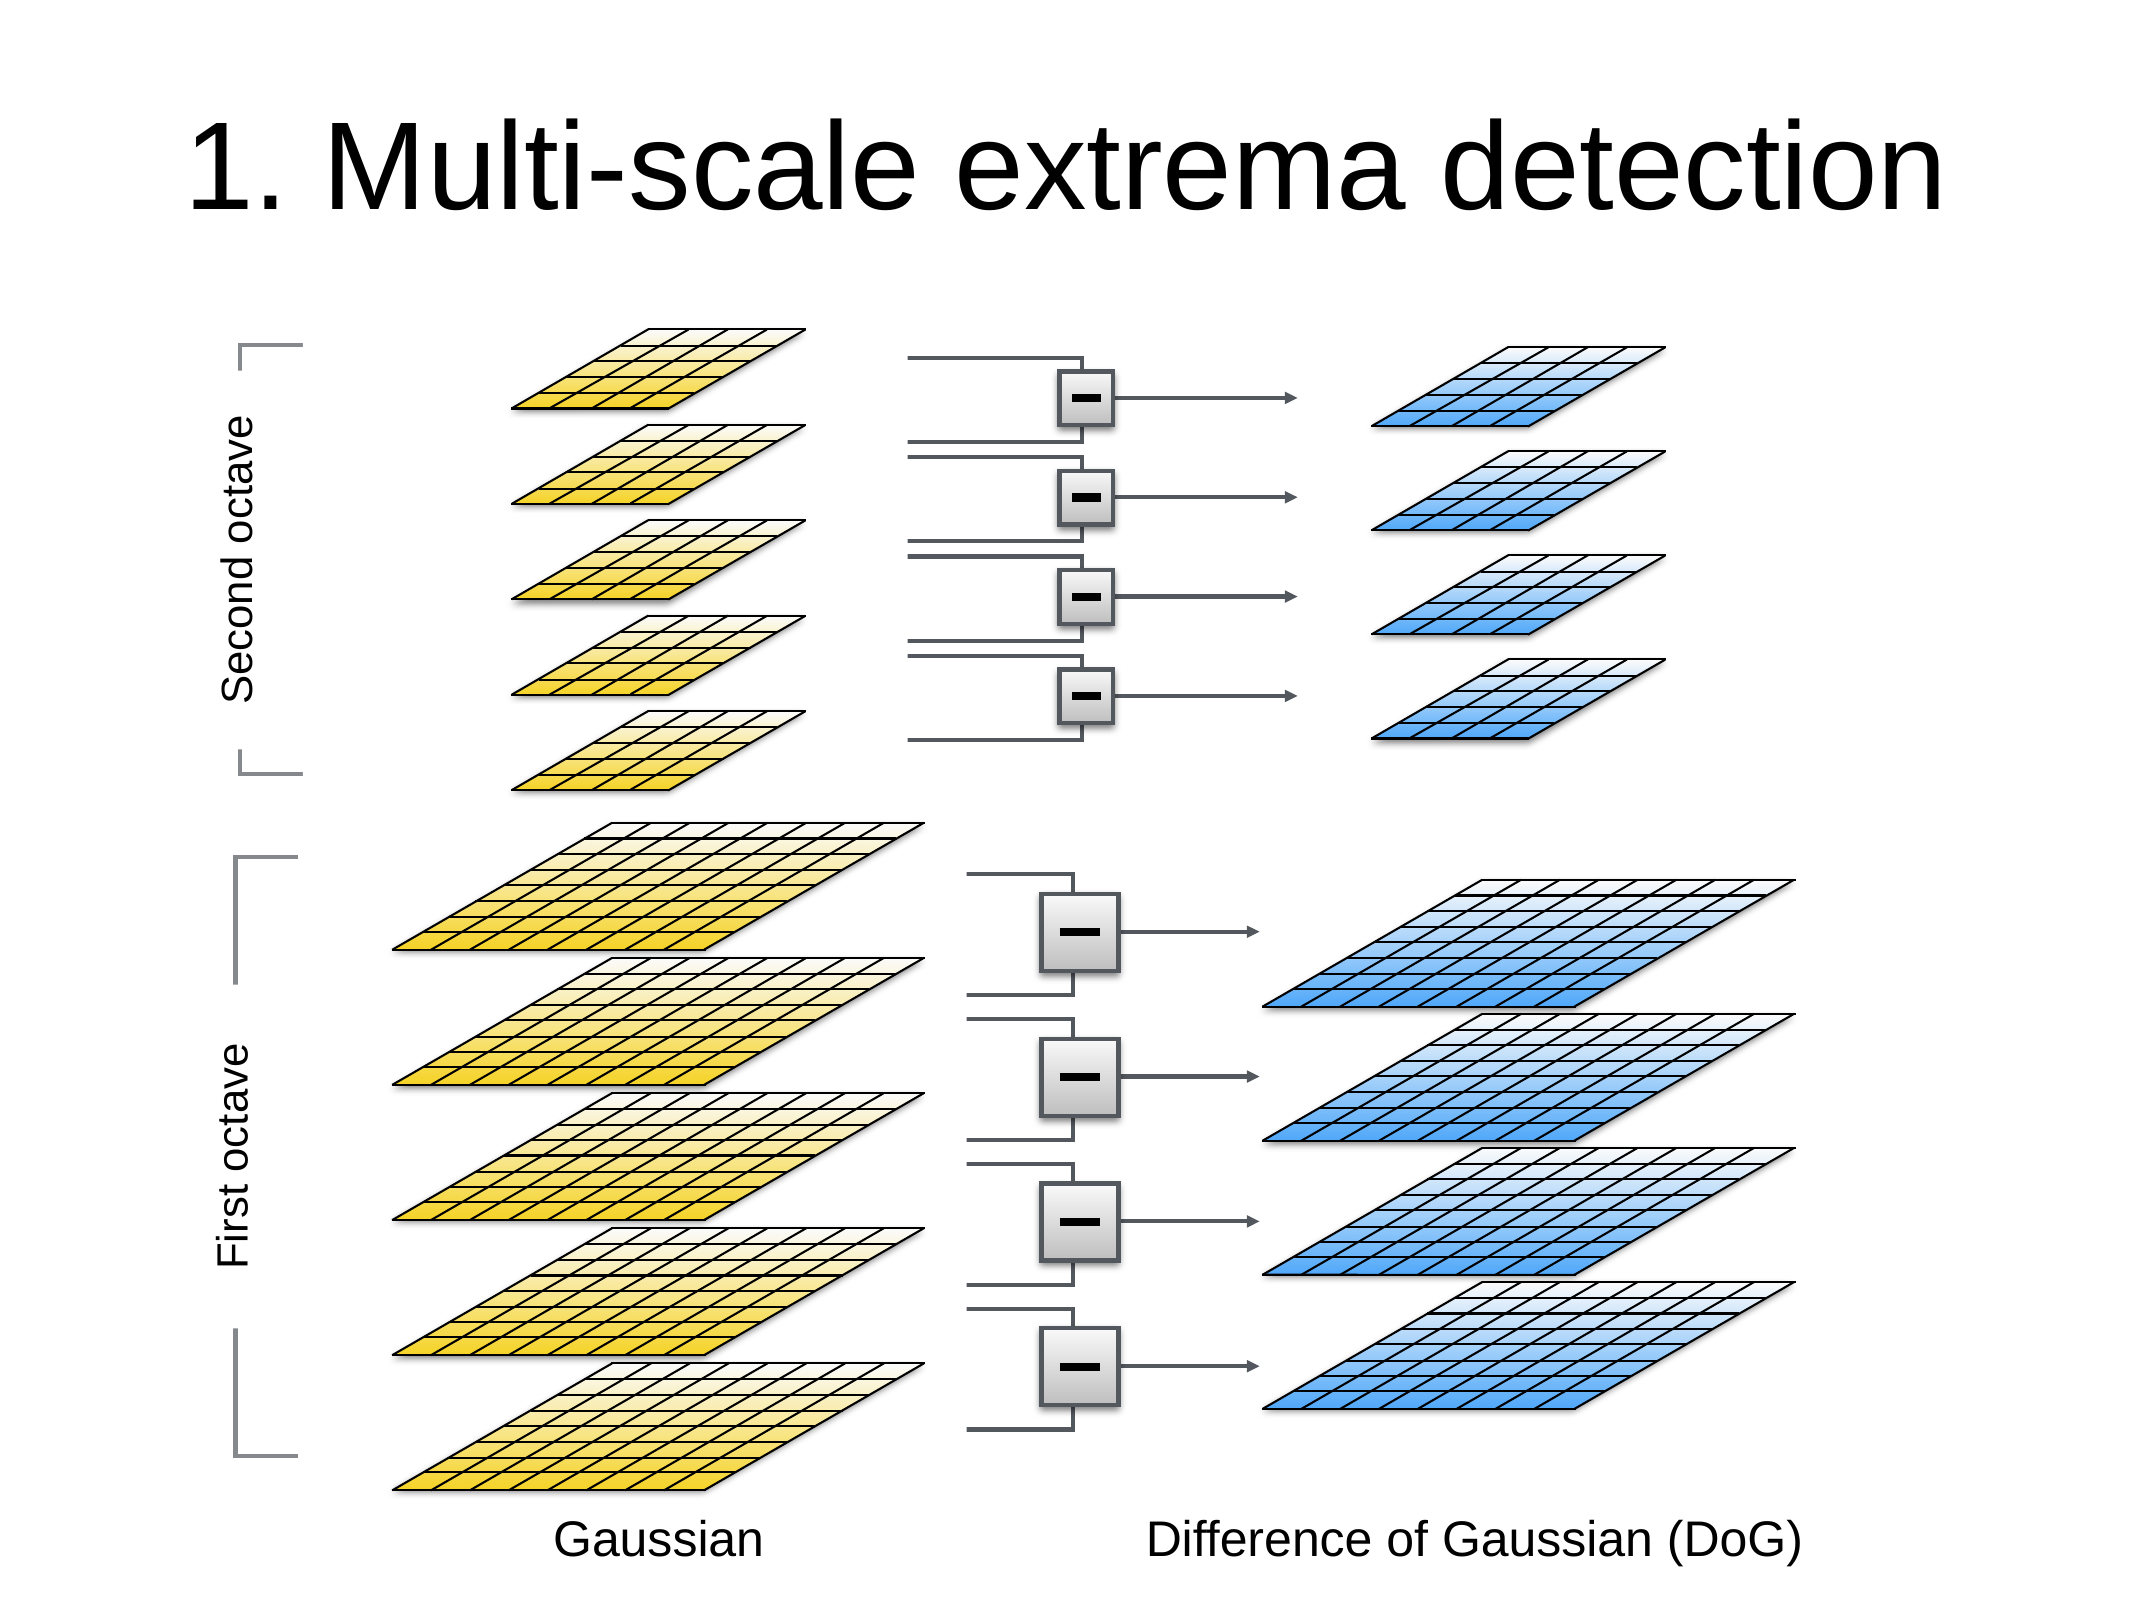

# 1. Multi-scale extrema detection

Second octave

First octave

Gaussian
Difference of Gaussian (DoG)